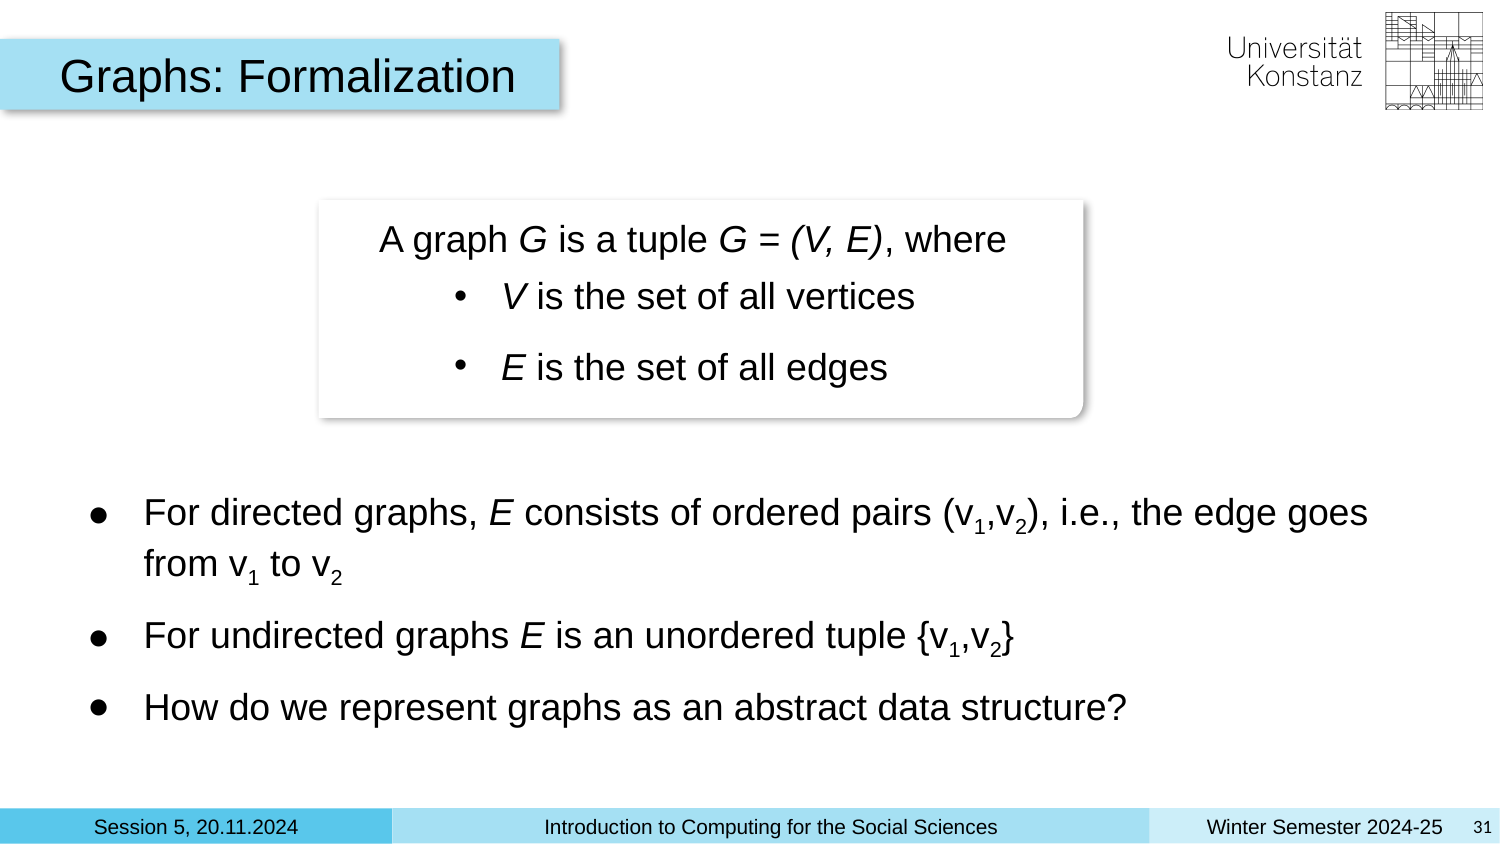

Graphs: Formalization

A graph G is a tuple G = (V, E), where
V is the set of all vertices
E is the set of all edges
For directed graphs, E consists of ordered pairs (v1,v2), i.e., the edge goes from v1 to v2
For undirected graphs E is an unordered tuple {v1,v2}
How do we represent graphs as an abstract data structure?